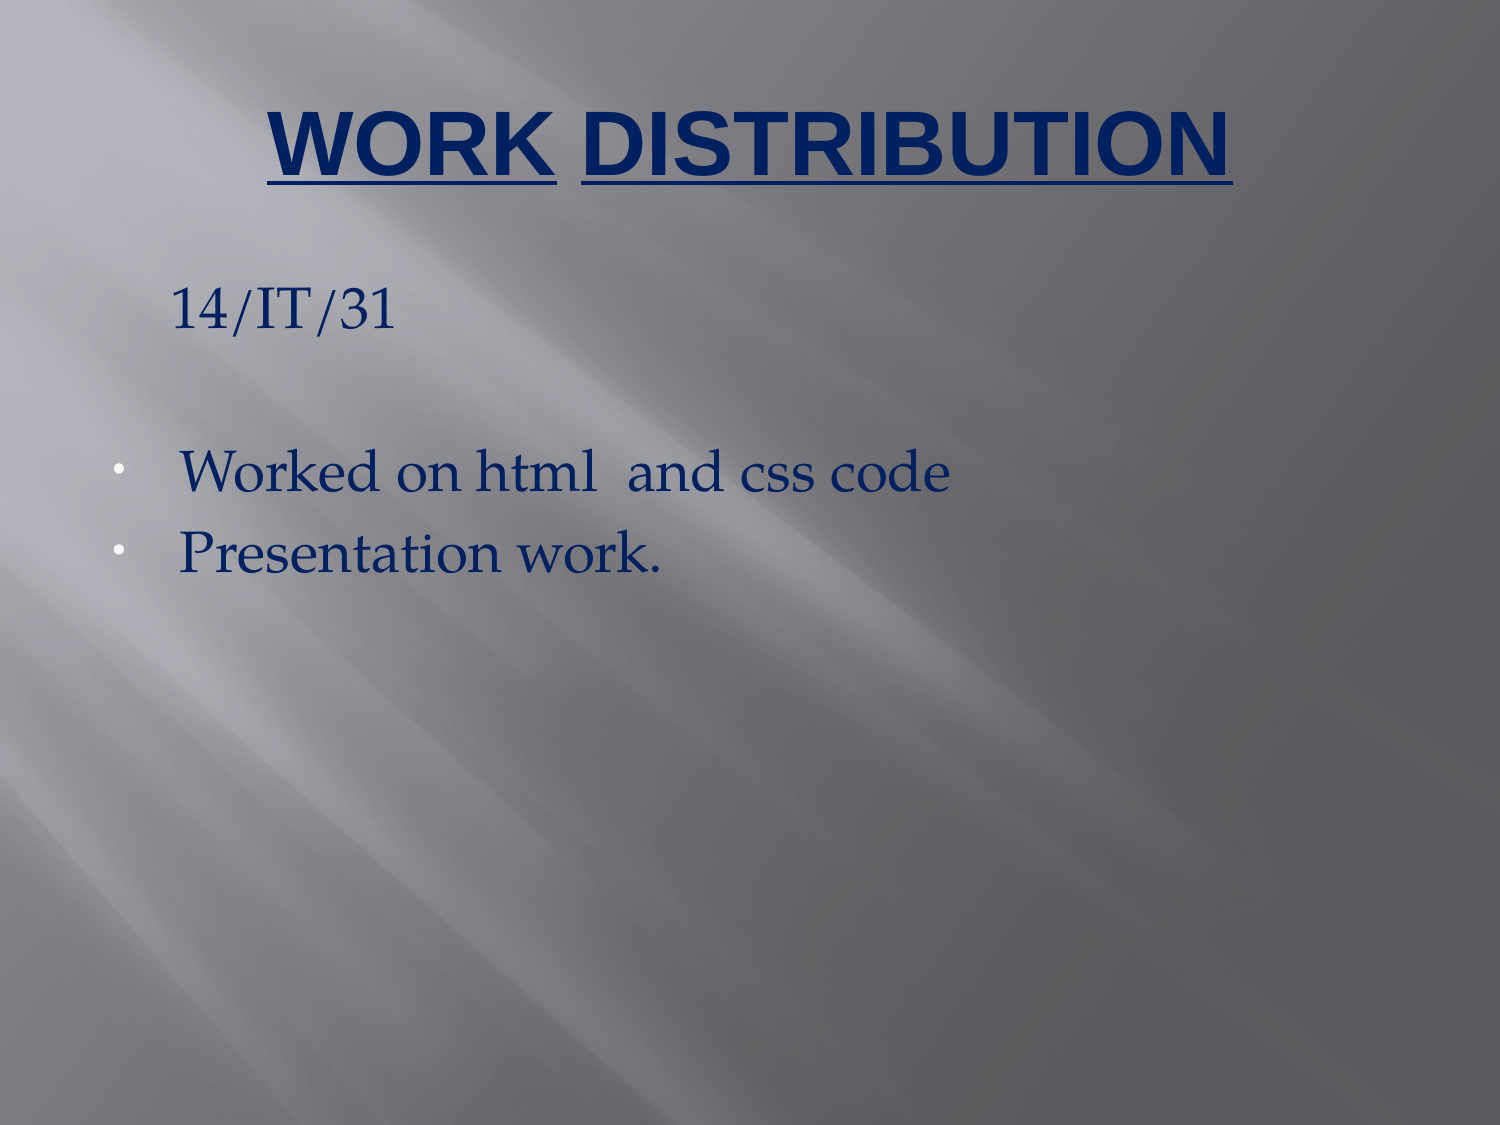

# WORK DISTRIBUTION
    14/IT/31

Worked on html  and css code
Presentation work.